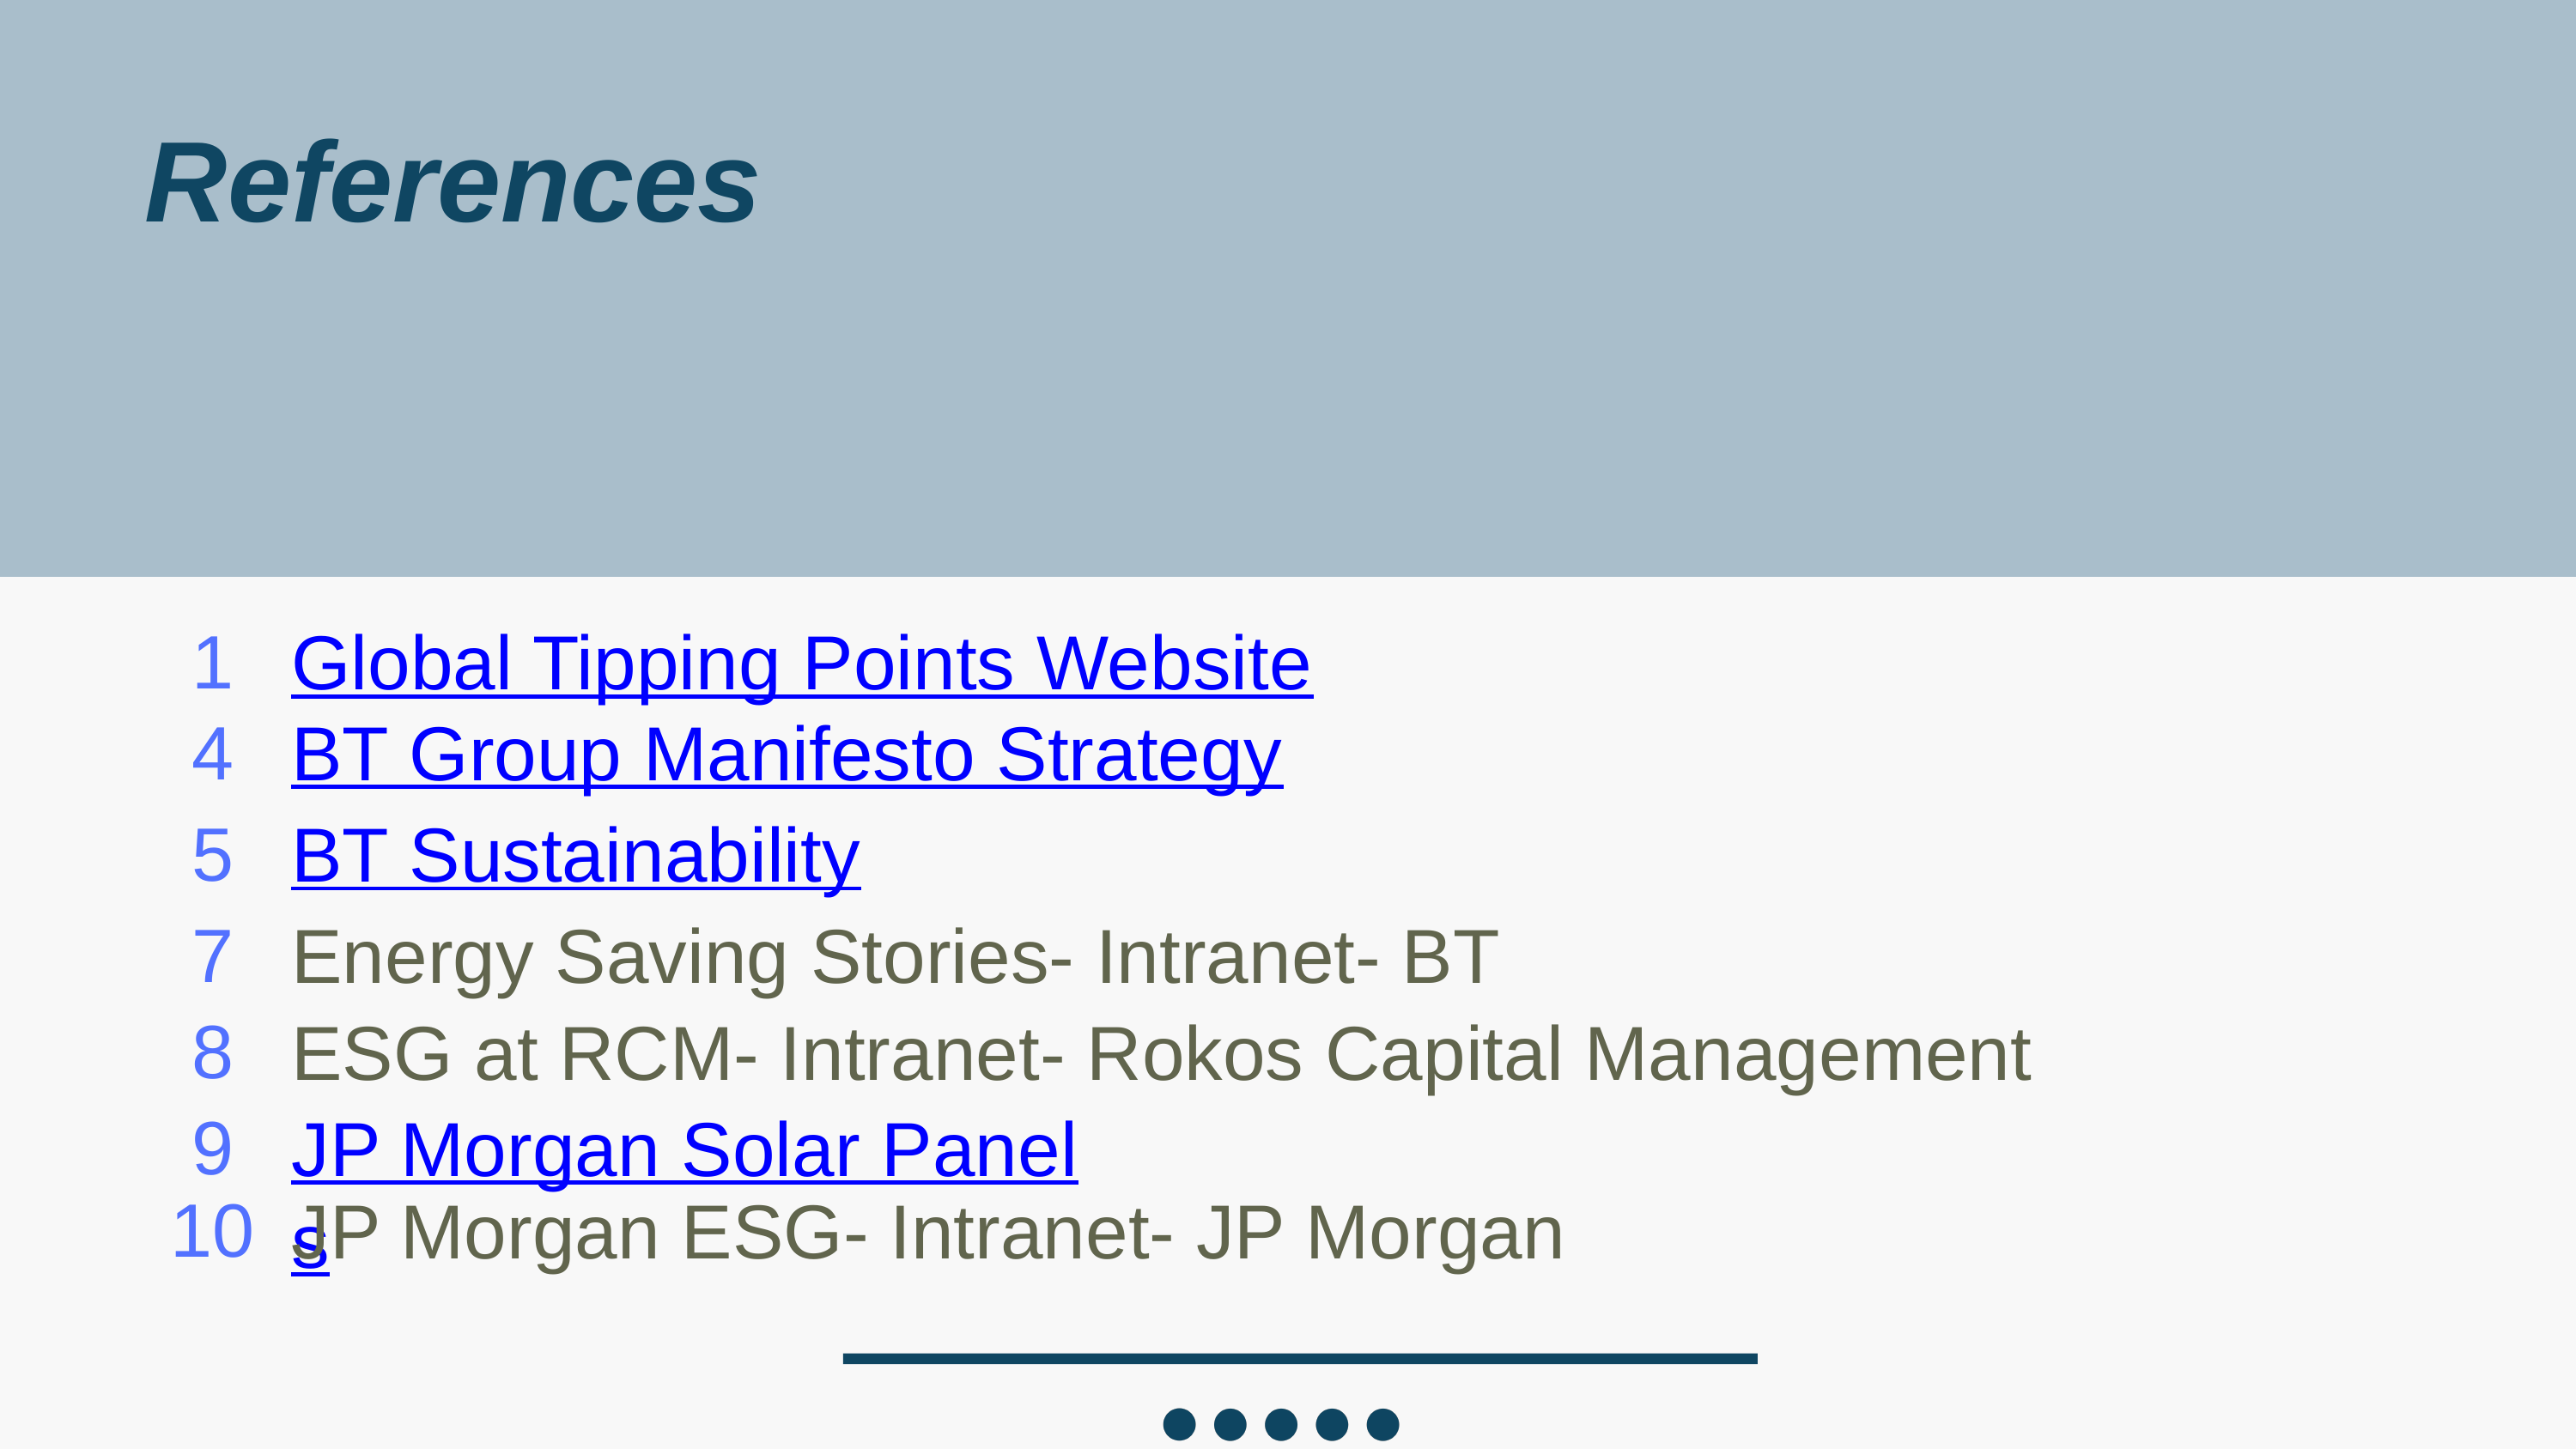

References
Global Tipping Points Website
1
BT Group Manifesto Strategy
4
BT Sustainability
5
Energy Saving Stories- Intranet- BT
7
ESG at RCM- Intranet- Rokos Capital Management
8
JP Morgan Solar Panels

9
JP Morgan ESG- Intranet- JP Morgan
10